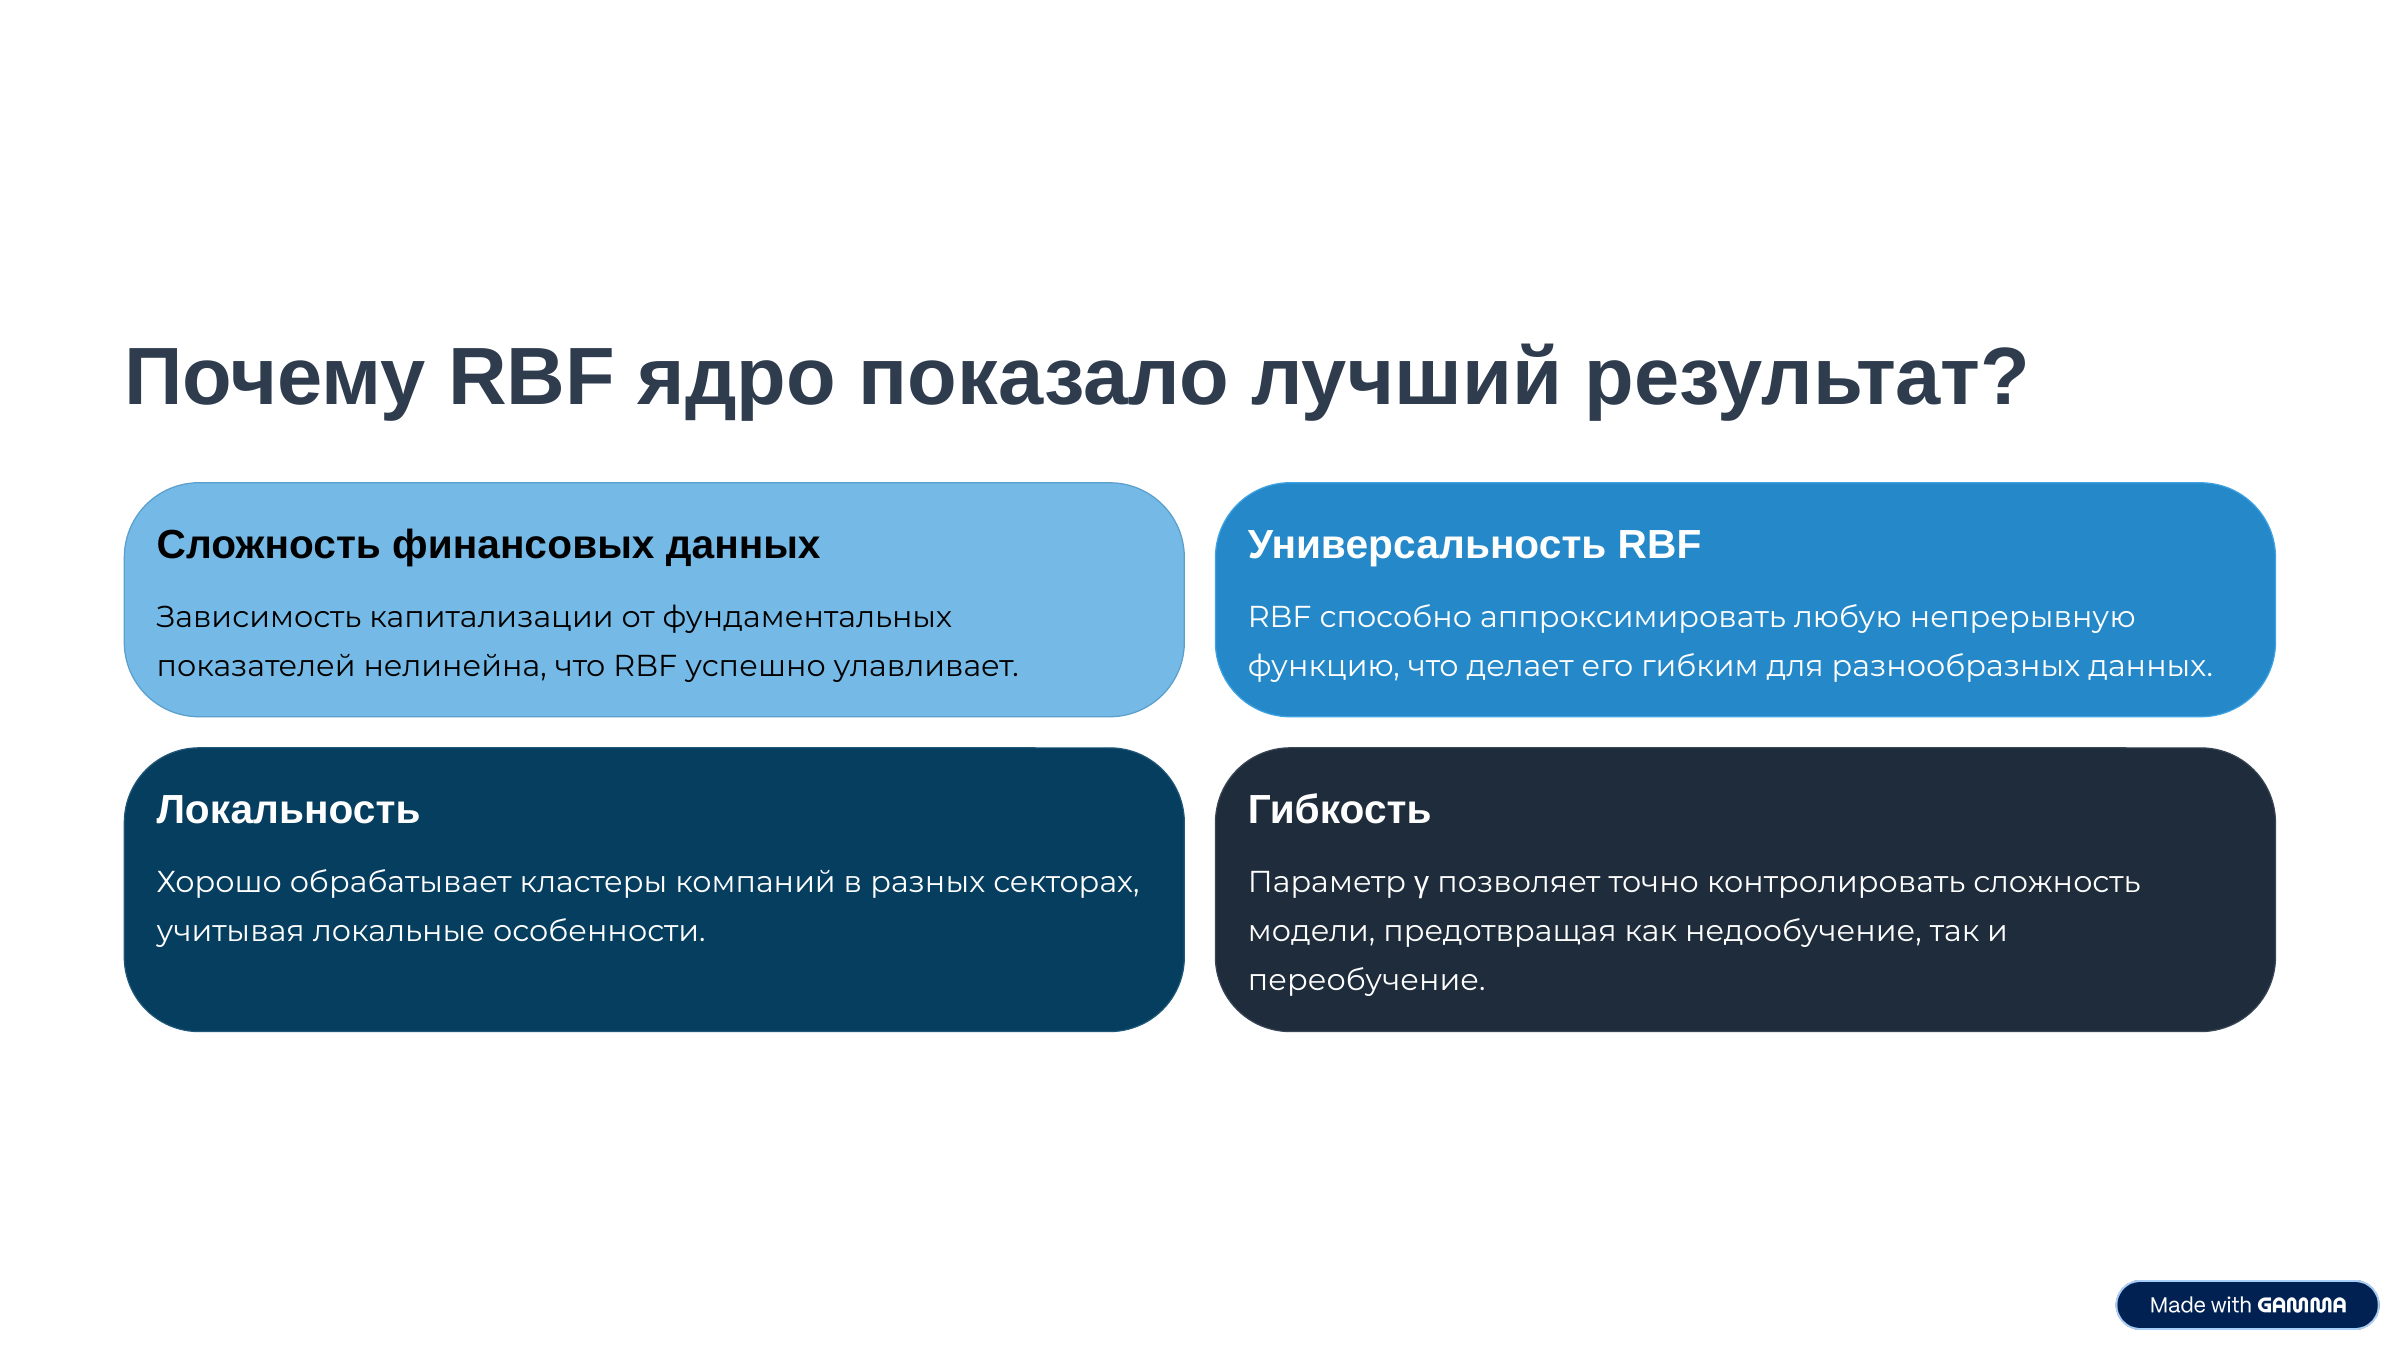

Почему RBF ядро показало лучший результат?

Сложность финансовых данных
Универсальность RBF
Зависимость капитализации от фундаментальных показателей нелинейна, что RBF успешно улавливает.
RBF способно аппроксимировать любую непрерывную функцию, что делает его гибким для разнообразных данных.

Локальность
Гибкость
Хорошо обрабатывает кластеры компаний в разных секторах, учитывая локальные особенности.
Параметр γ позволяет точно контролировать сложность модели, предотвращая как недообучение, так и переобучение.